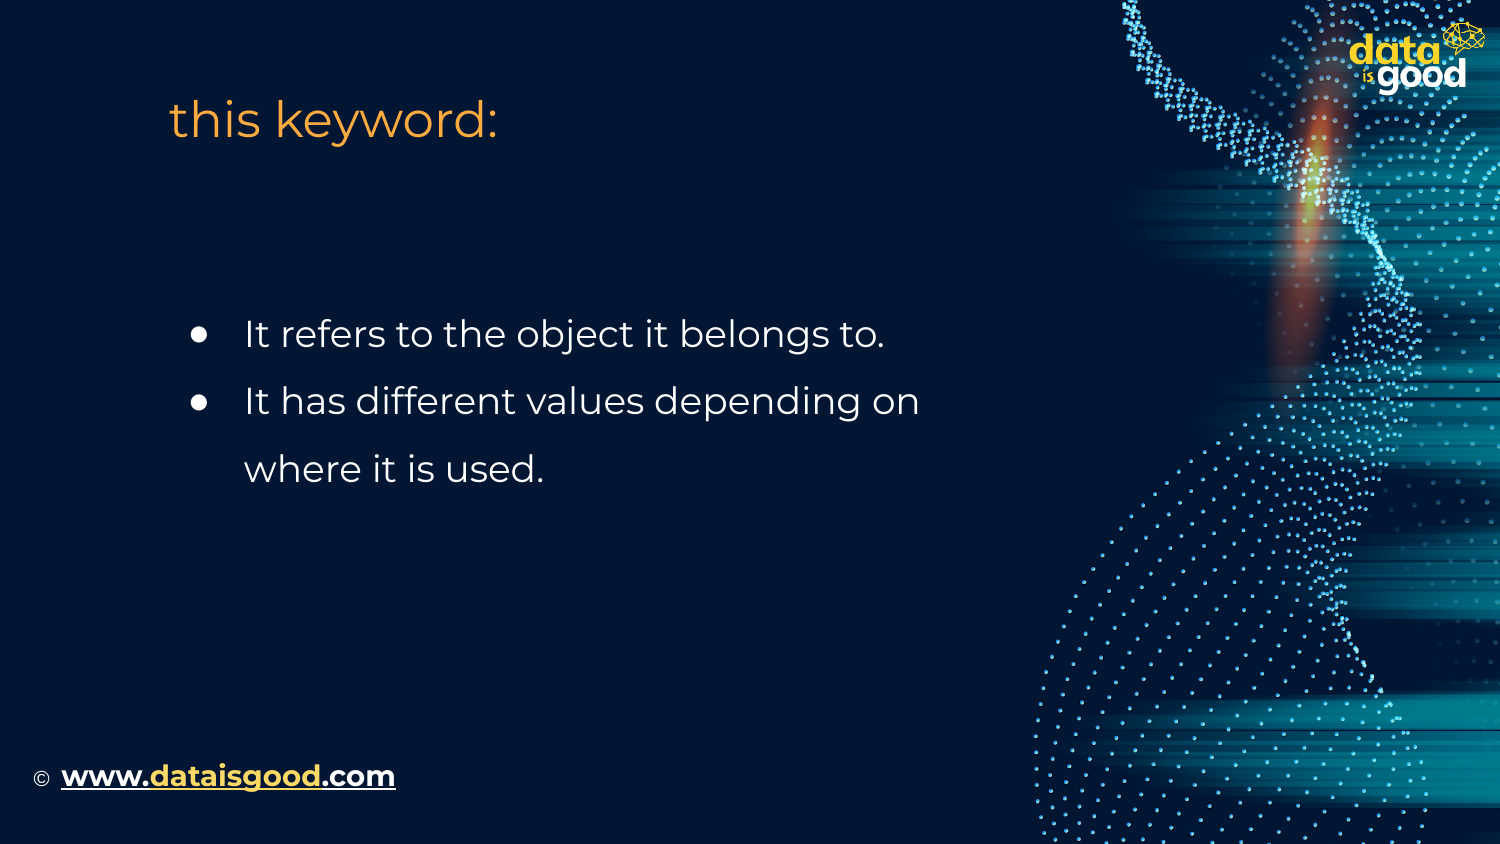

# this keyword:
It refers to the object it belongs to.
It has different values depending on where it is used.